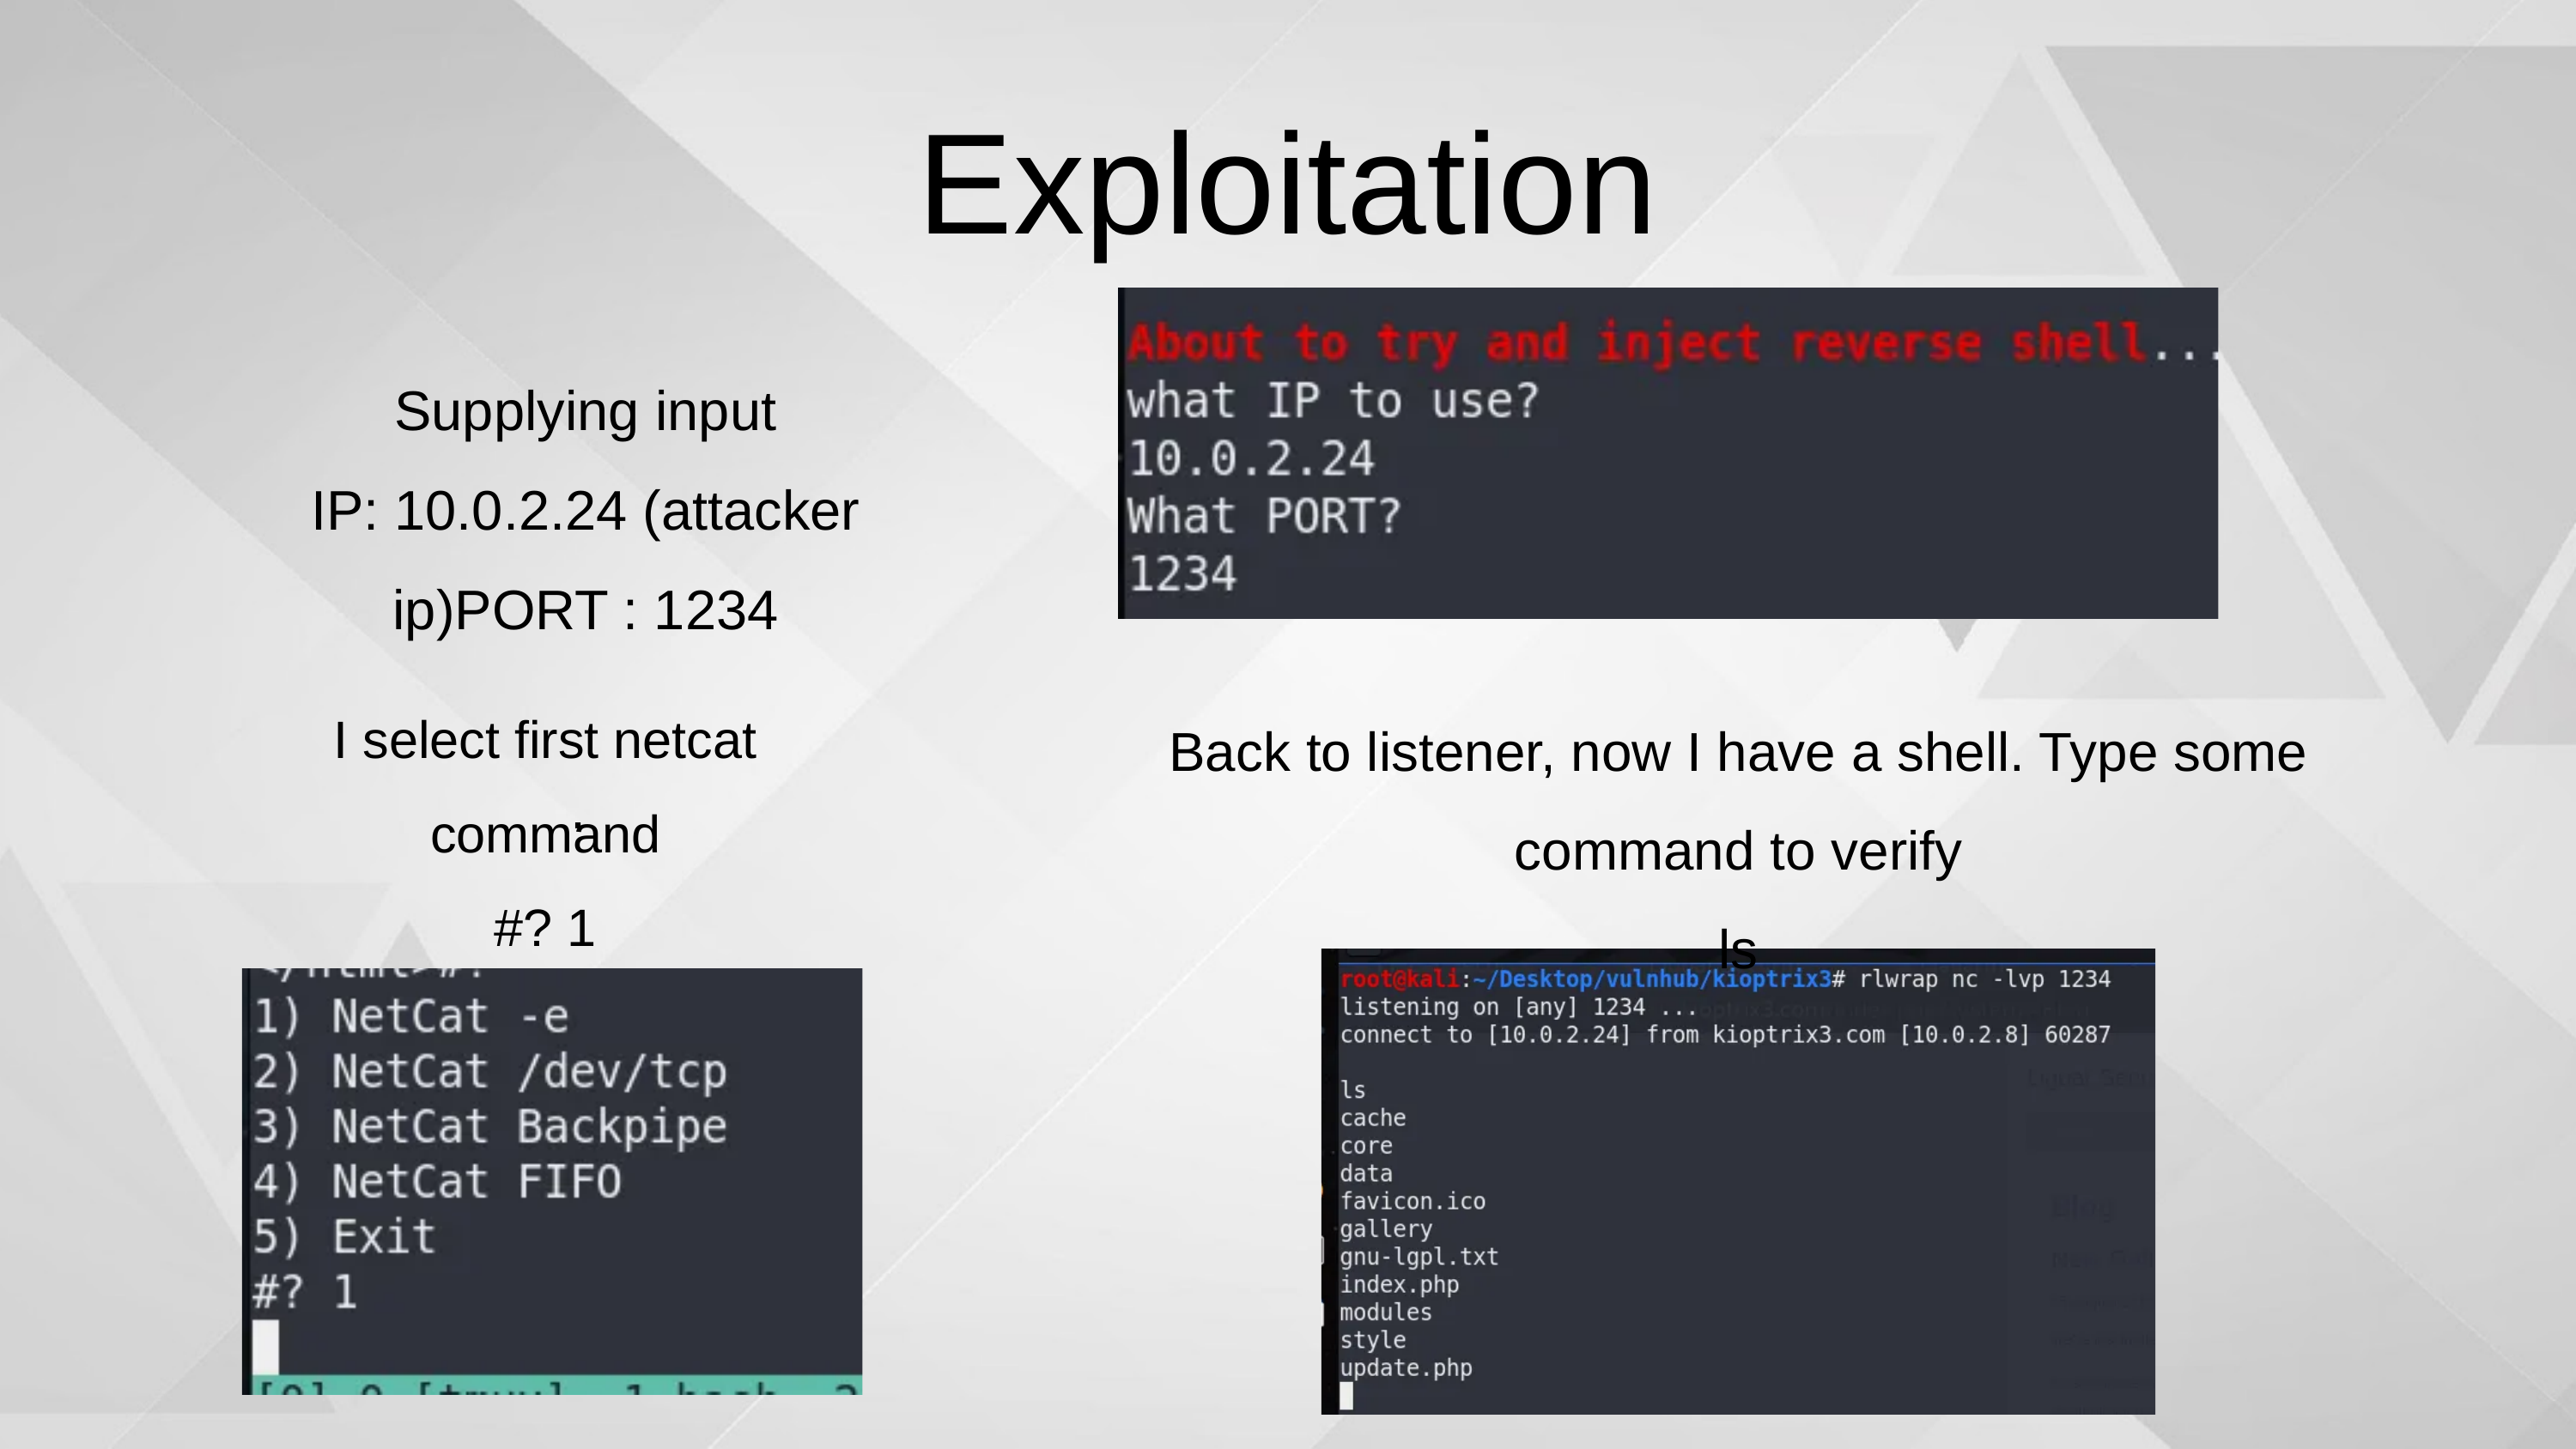

Exploitation

Supplying input
IP: 10.0.2.24 (attacker ip)PORT : 1234

.

I select first netcat command
#? 1

Back to listener, now I have a shell. Type some command to verify
ls